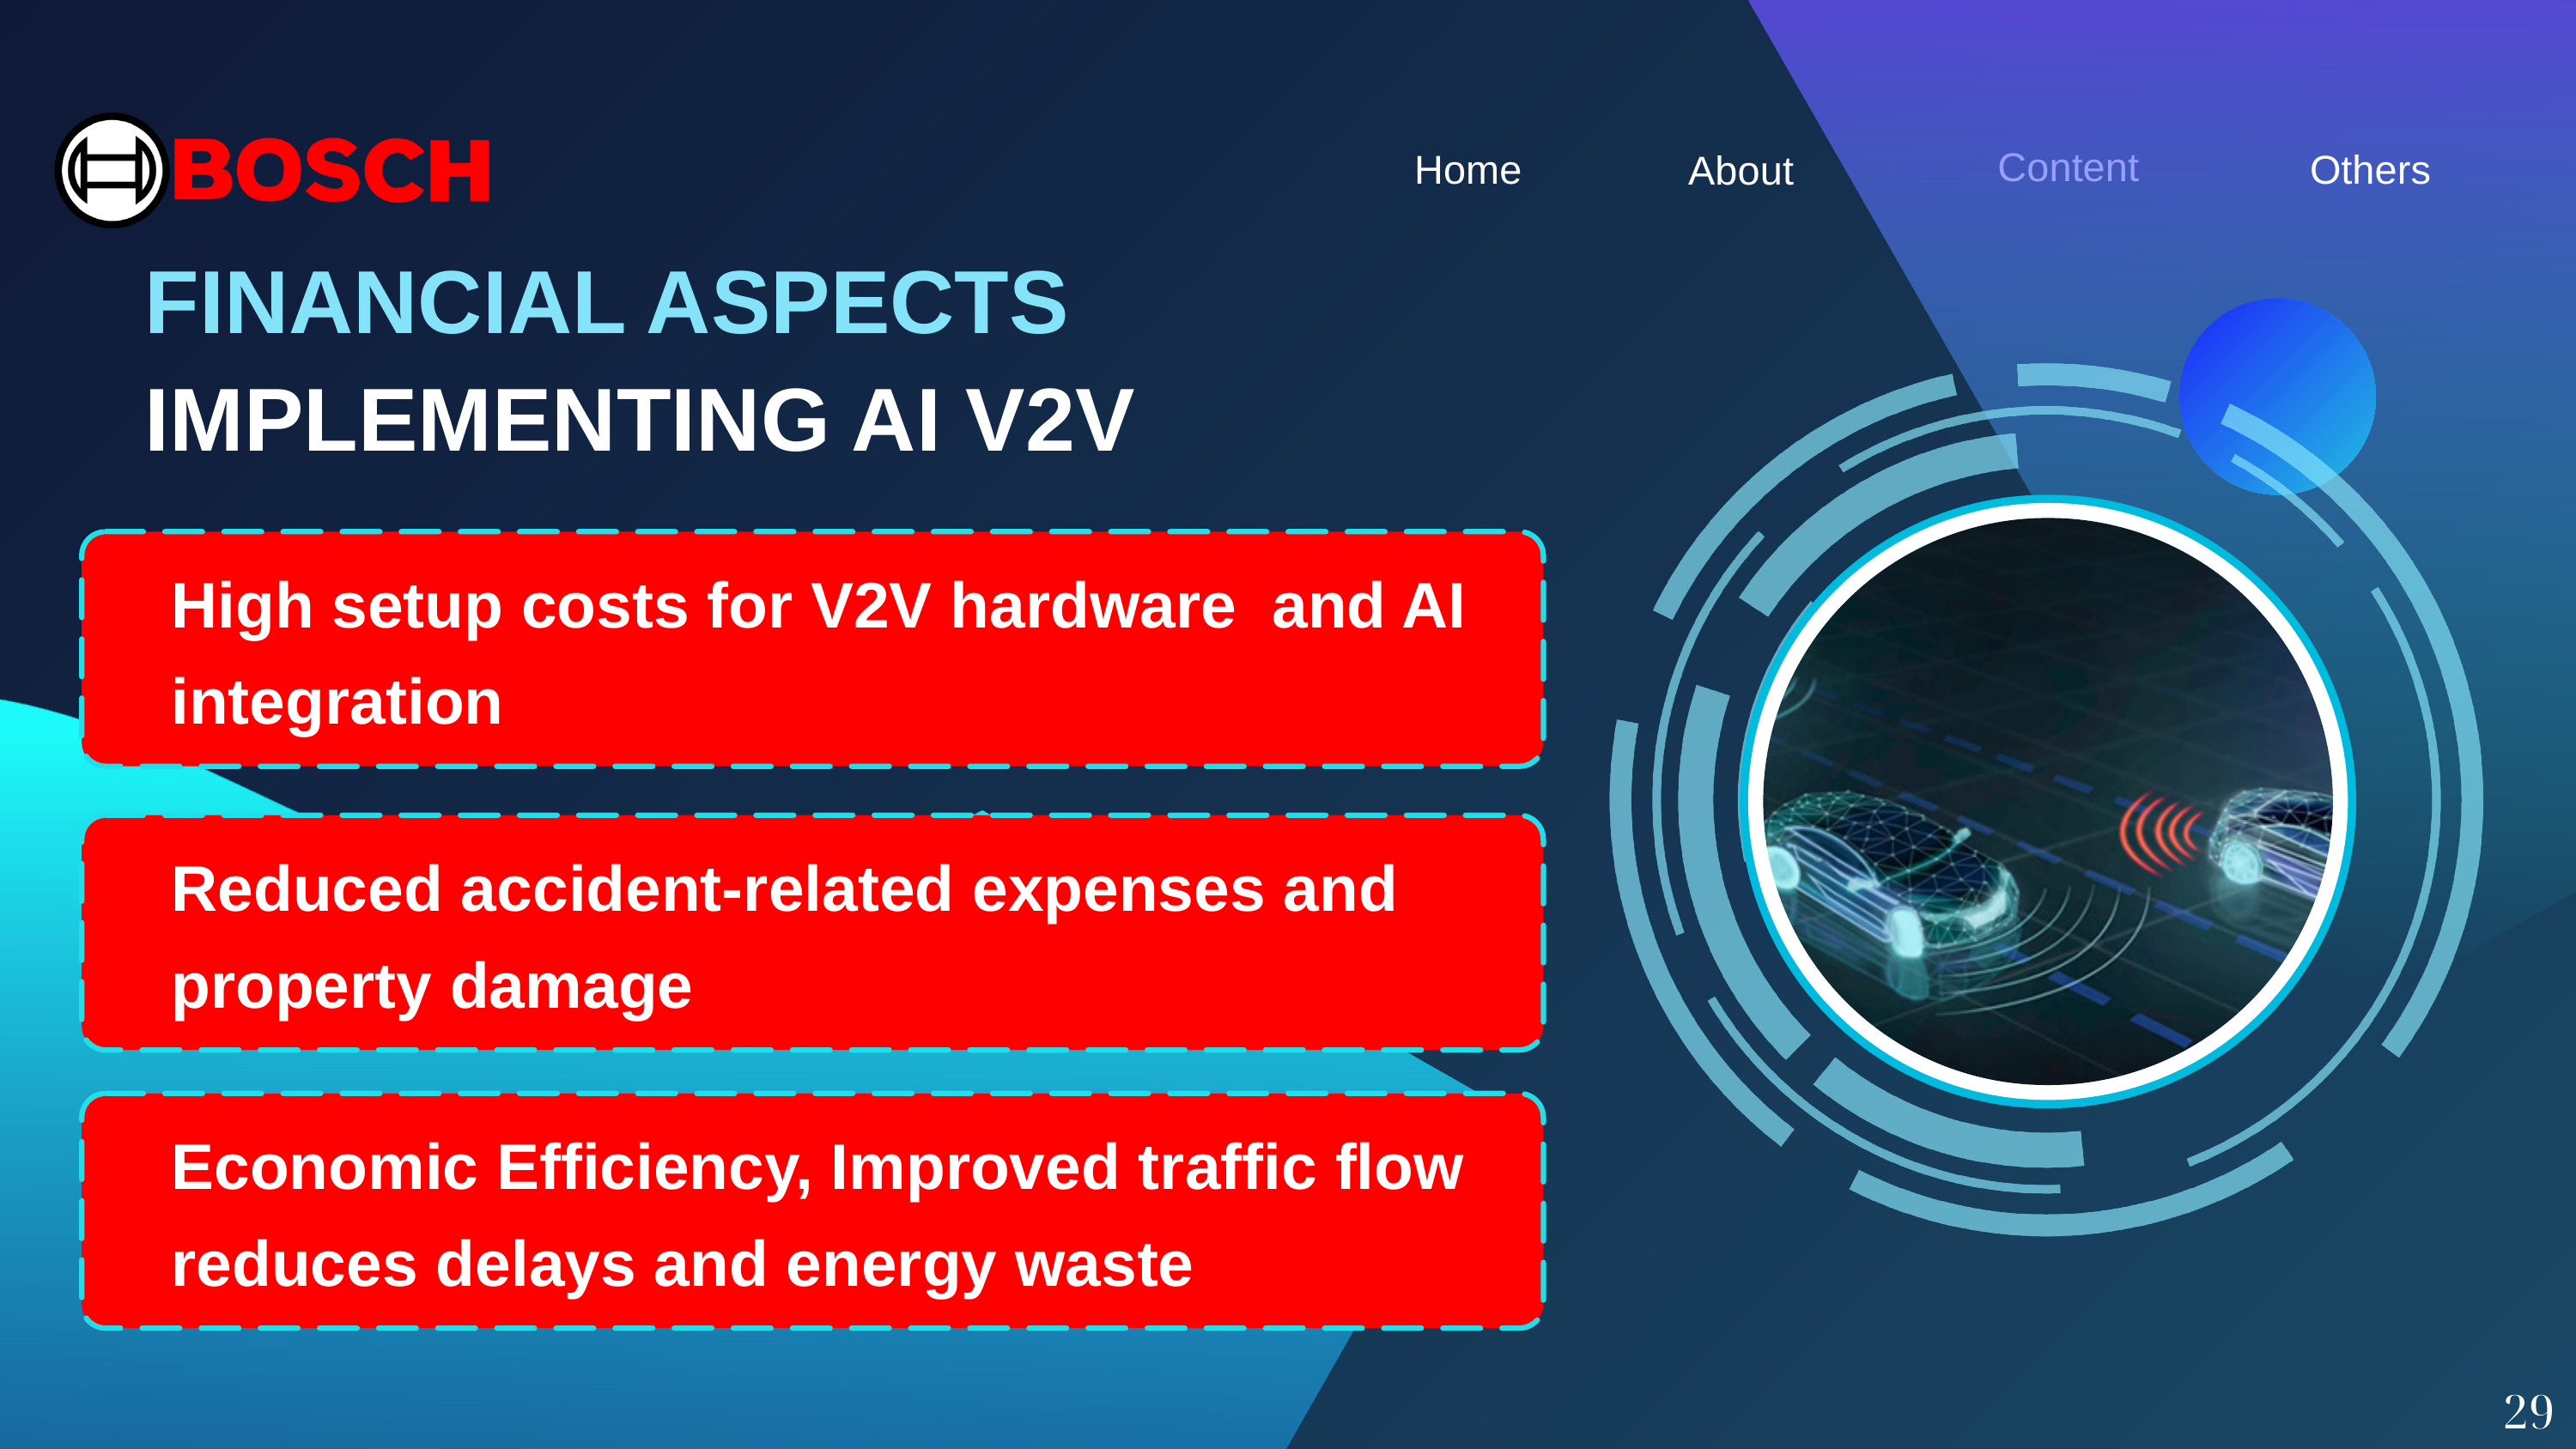

Content
Home
Others
About
FINANCIAL ASPECTS

IMPLEMENTING AI V2V

High setup costs for V2V hardware  and AI integration

Reduced accident-related expenses and property damage

Economic Efficiency, Improved traffic flow reduces delays and energy waste

29